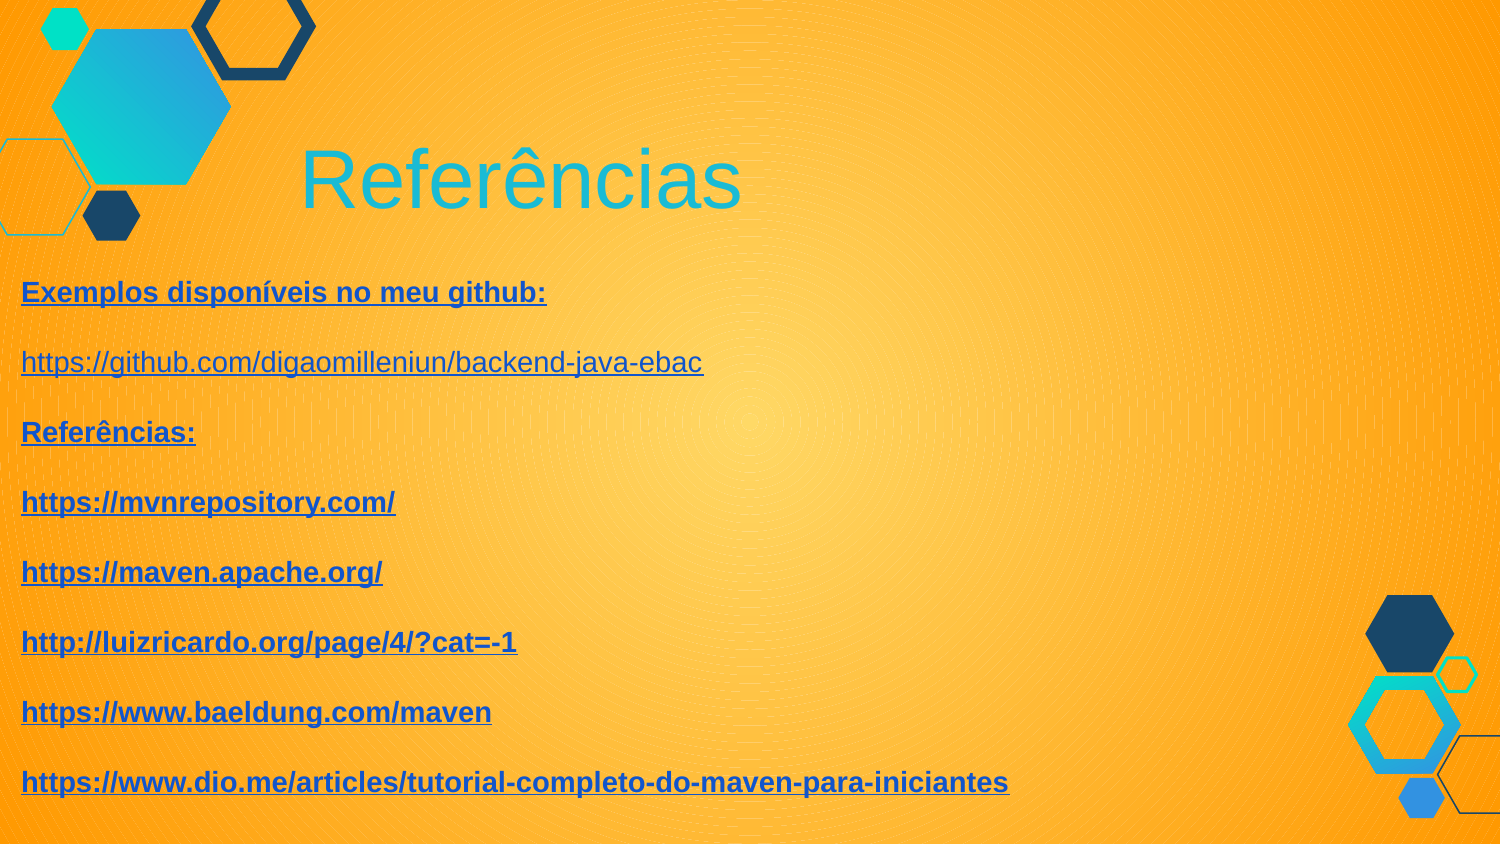

Referências
Exemplos disponíveis no meu github:

https://github.com/digaomilleniun/backend-java-ebac

Referências:

https://mvnrepository.com/

https://maven.apache.org/

http://luizricardo.org/page/4/?cat=-1

https://www.baeldung.com/maven

https://www.dio.me/articles/tutorial-completo-do-maven-para-iniciantes